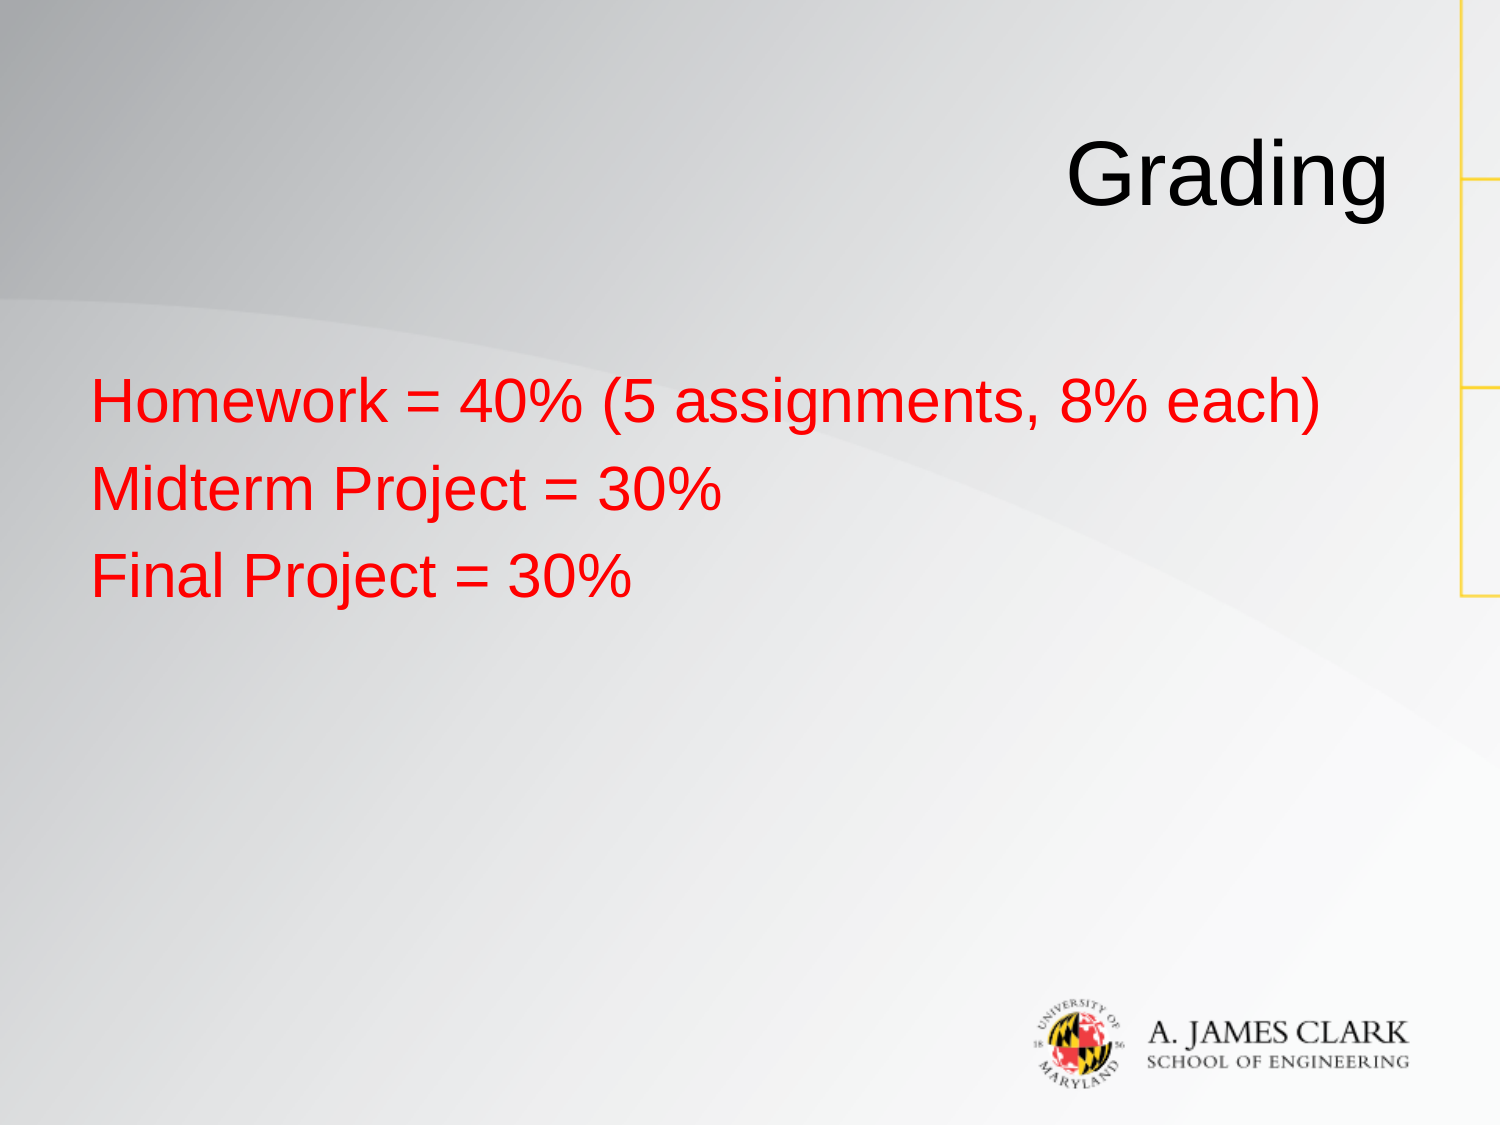

# Grading
Homework = 40% (5 assignments, 8% each)
Midterm Project = 30%
Final Project = 30%